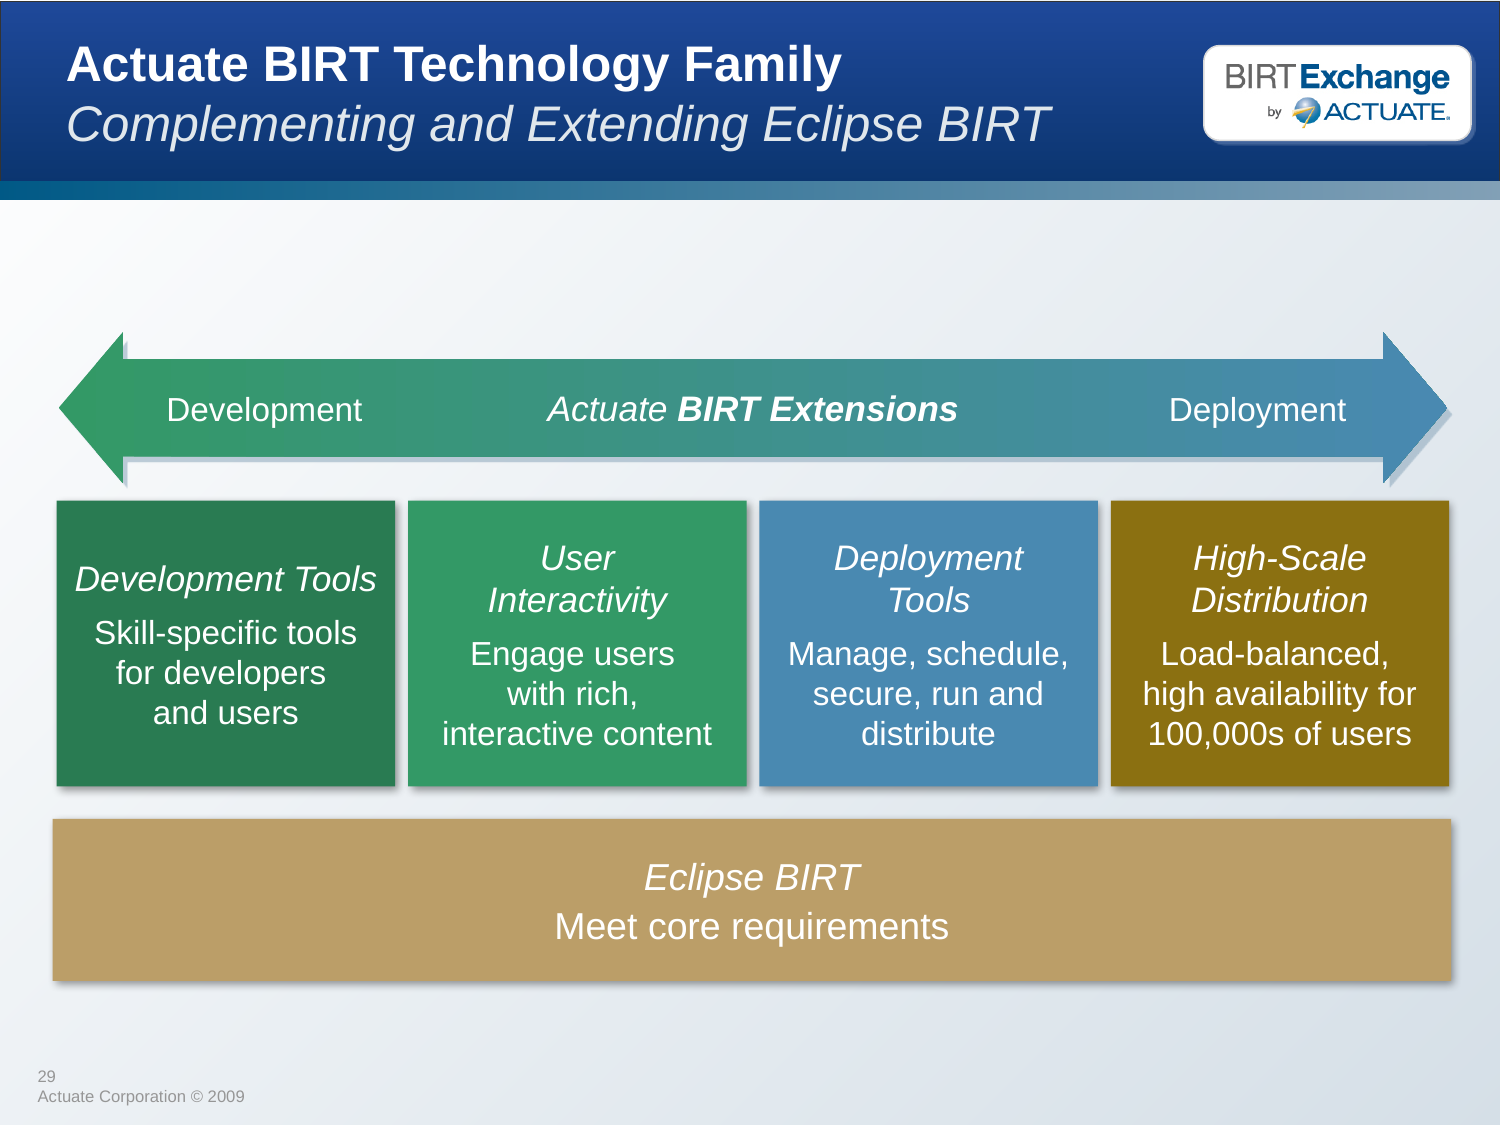

# Actuate BIRT Technology Family Complementing and Extending Eclipse BIRT
	Development	Actuate BIRT Extensions	Deployment
Development Tools
Skill-specific tools for developers
and users
User
Interactivity
Engage users
with rich,
interactive content
Deployment
Tools
Manage, schedule, secure, run and distribute
High-Scale
Distribution
Load-balanced,
high availability for 100,000s of users
Eclipse BIRT
Meet core requirements